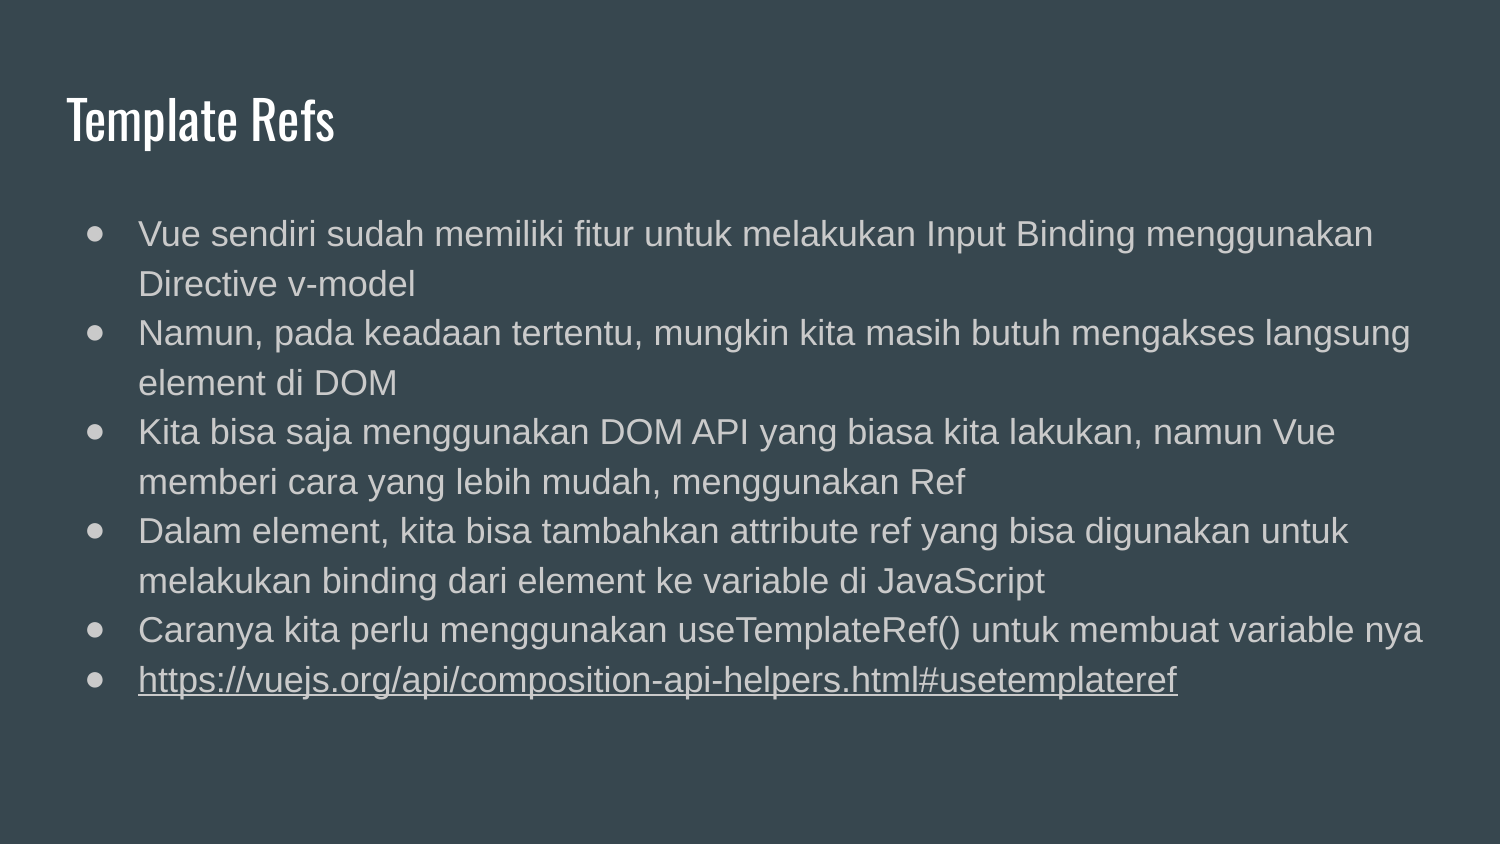

# Template Refs
Vue sendiri sudah memiliki fitur untuk melakukan Input Binding menggunakan Directive v-model
Namun, pada keadaan tertentu, mungkin kita masih butuh mengakses langsung element di DOM
Kita bisa saja menggunakan DOM API yang biasa kita lakukan, namun Vue memberi cara yang lebih mudah, menggunakan Ref
Dalam element, kita bisa tambahkan attribute ref yang bisa digunakan untuk melakukan binding dari element ke variable di JavaScript
Caranya kita perlu menggunakan useTemplateRef() untuk membuat variable nya
https://vuejs.org/api/composition-api-helpers.html#usetemplateref